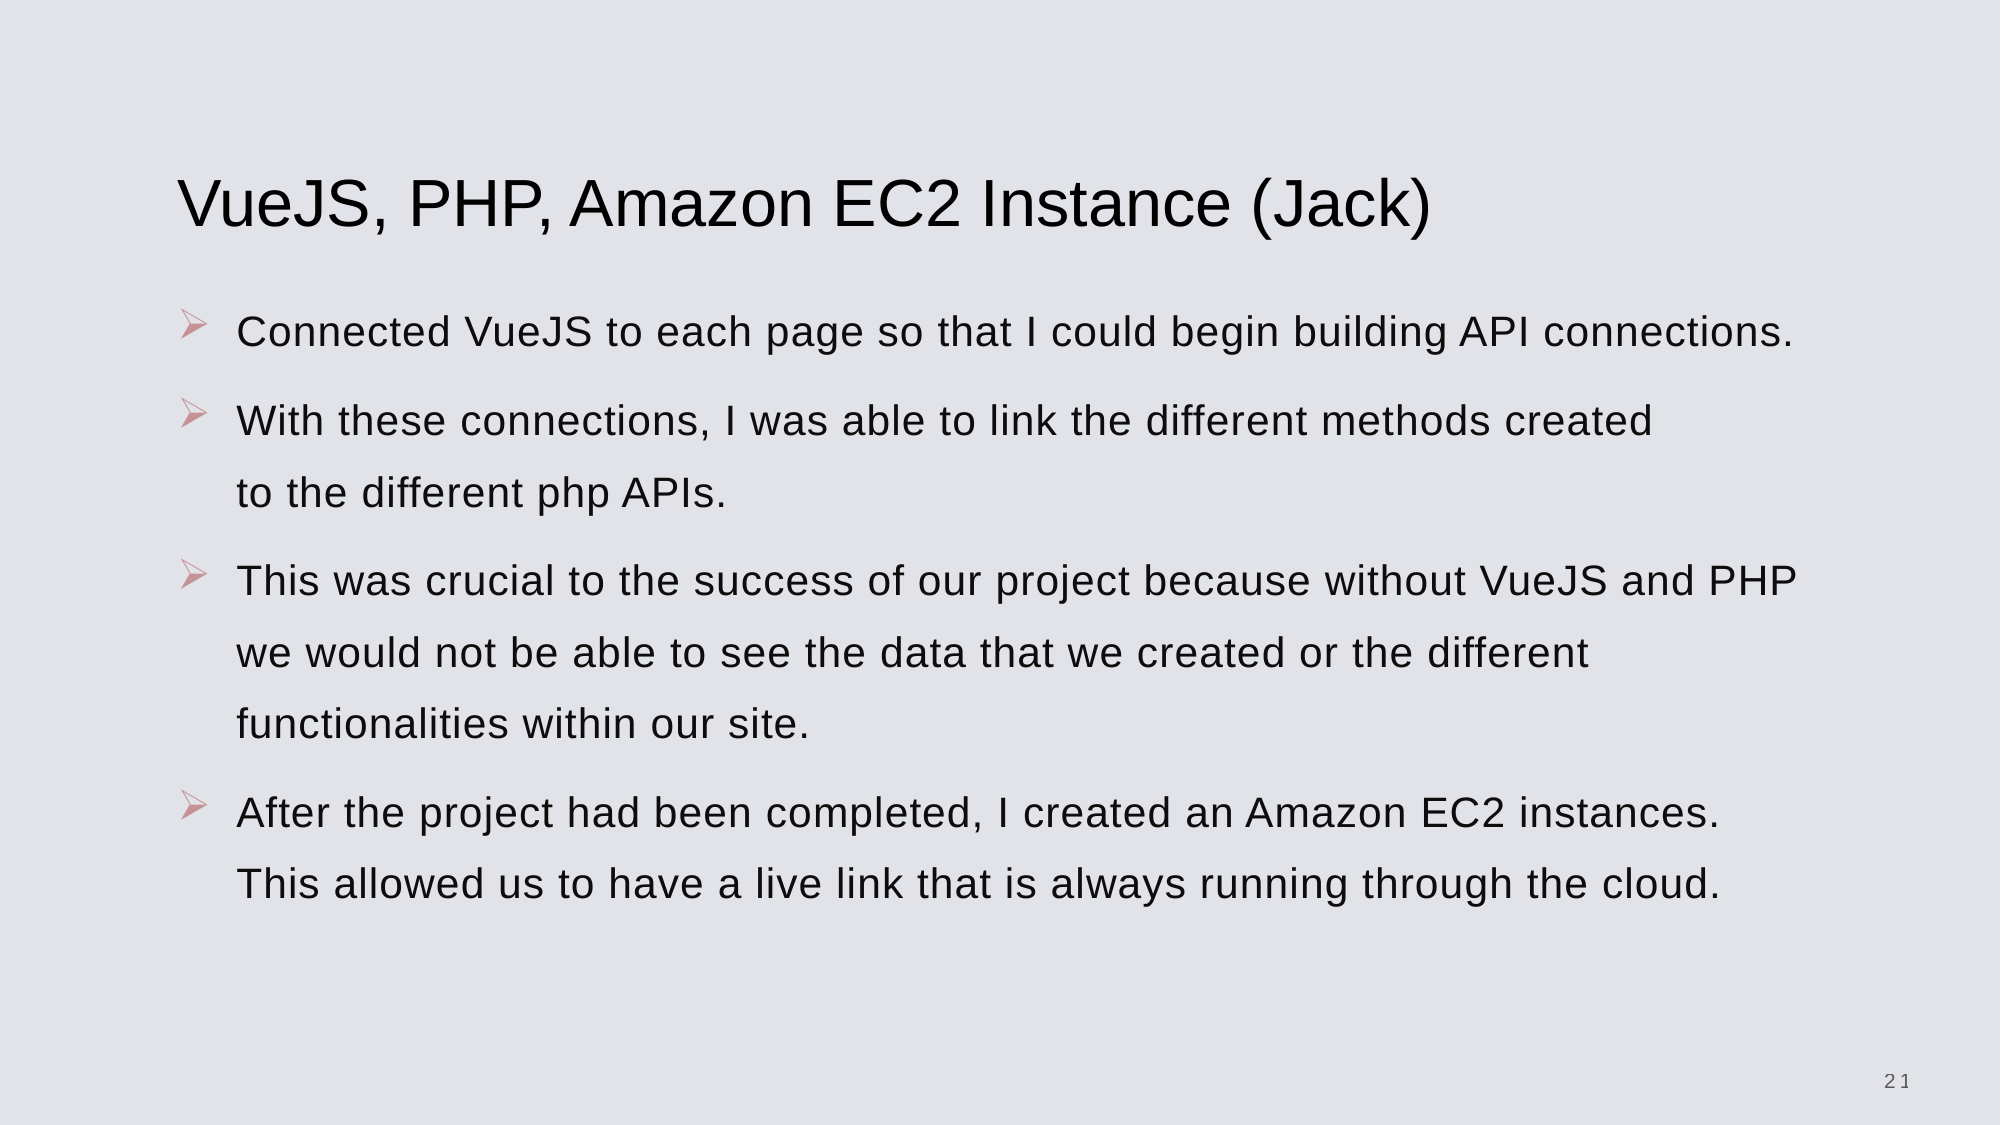

# VueJS, PHP, Amazon EC2 Instance (Jack)
Connected VueJS to each page so that I could begin building API connections.
With these connections, I was able to link the different methods created to the different php APIs.
This was crucial to the success of our project because without VueJS and PHP we would not be able to see the data that we created or the different functionalities within our site.
After the project had been completed, I created an Amazon EC2 instances. This allowed us to have a live link that is always running through the cloud.
21